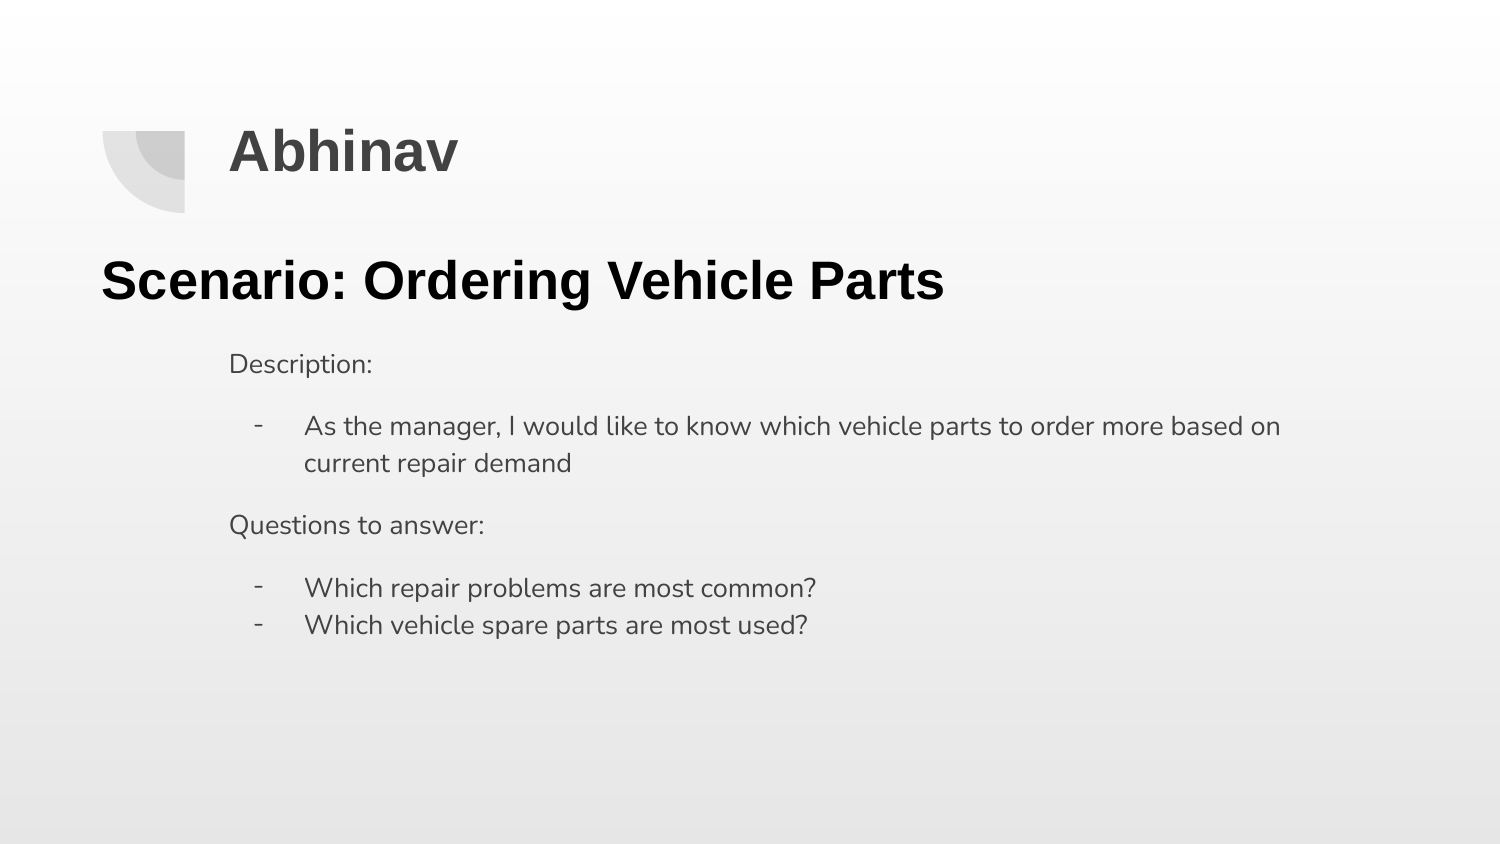

# Abhinav
Scenario: Ordering Vehicle Parts
Description:
As the manager, I would like to know which vehicle parts to order more based on current repair demand
Questions to answer:
Which repair problems are most common?
Which vehicle spare parts are most used?